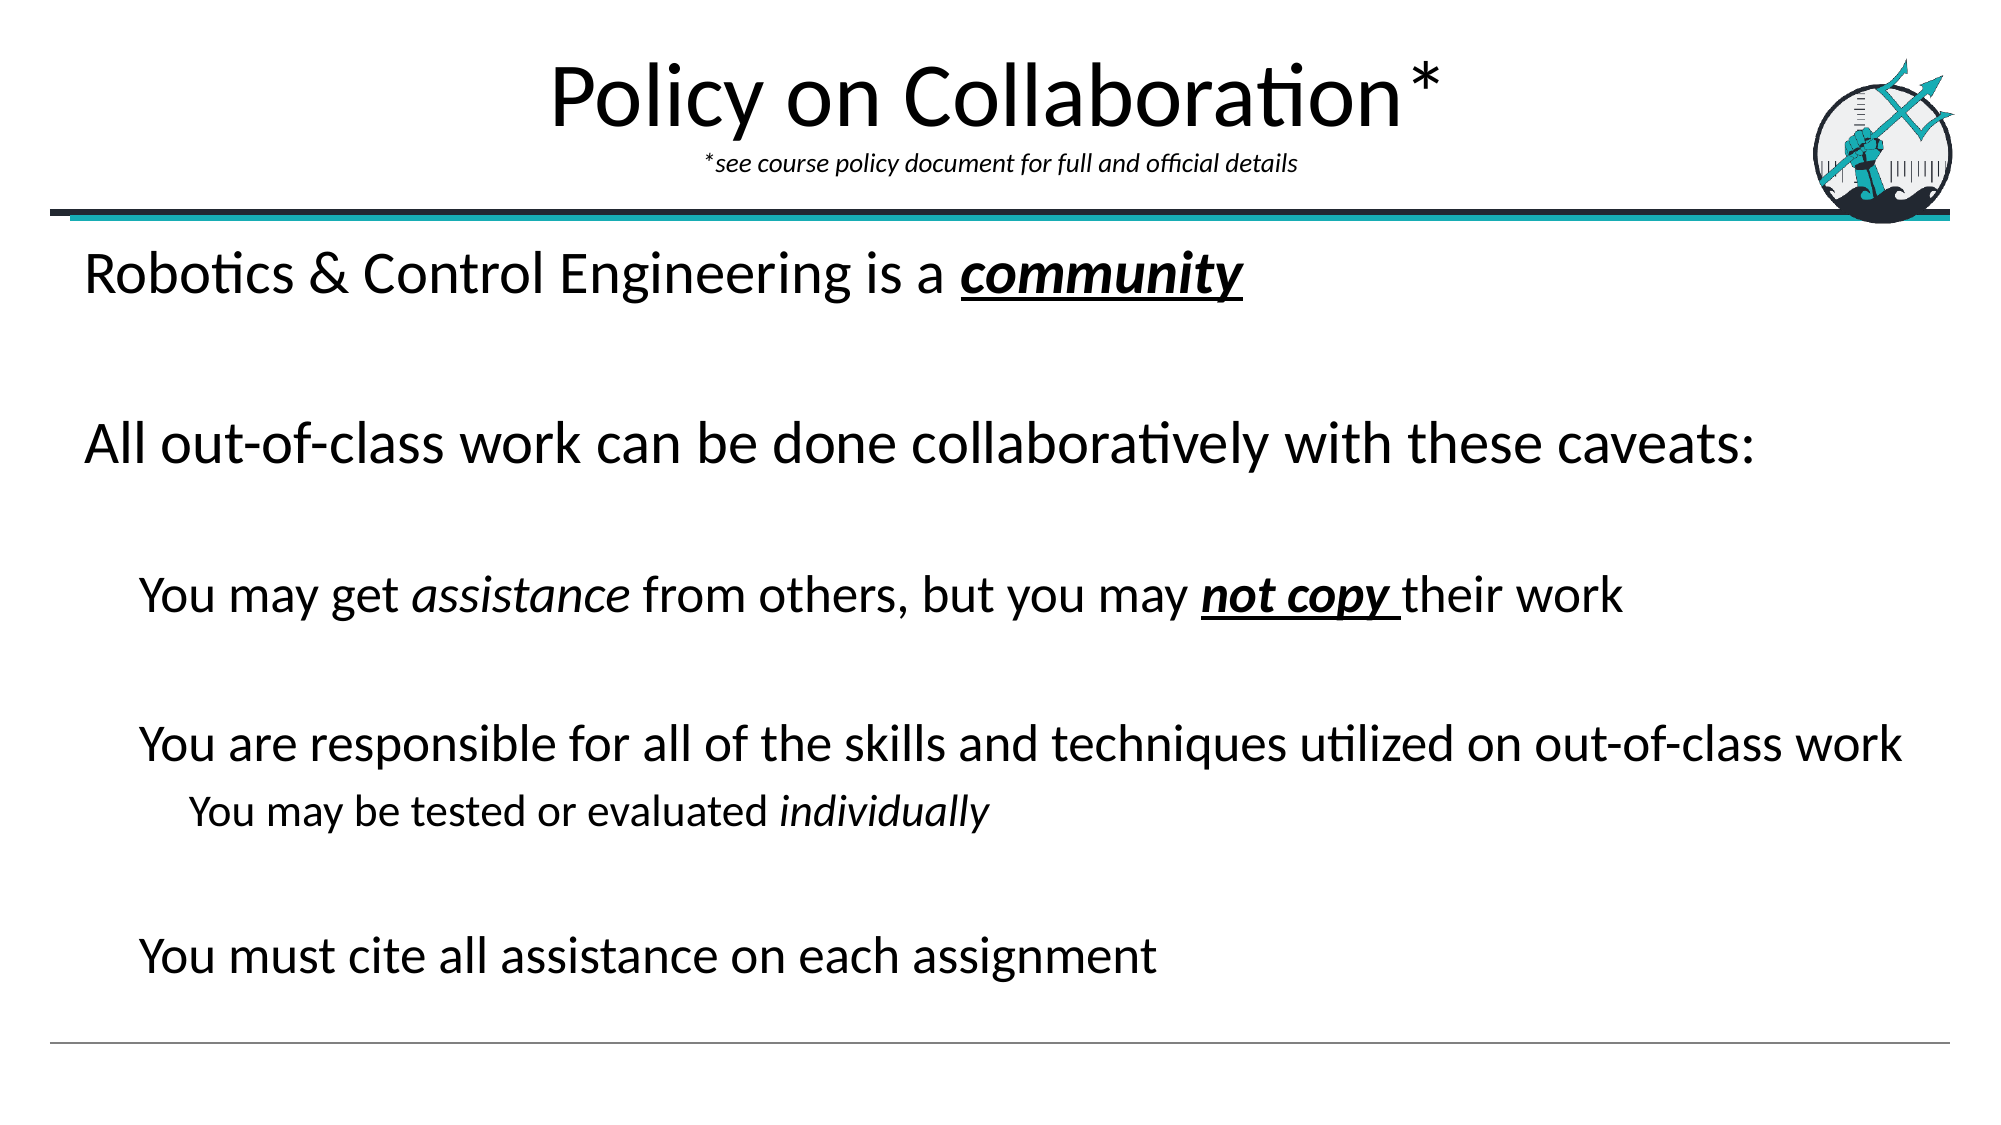

# Policy on Collaboration* *see course policy document for full and official details
Robotics & Control Engineering is a community

All out-of-class work can be done collaboratively with these caveats:

You may get assistance from others, but you may not copy their work

You are responsible for all of the skills and techniques utilized on out-of-class work
You may be tested or evaluated individually

You must cite all assistance on each assignment